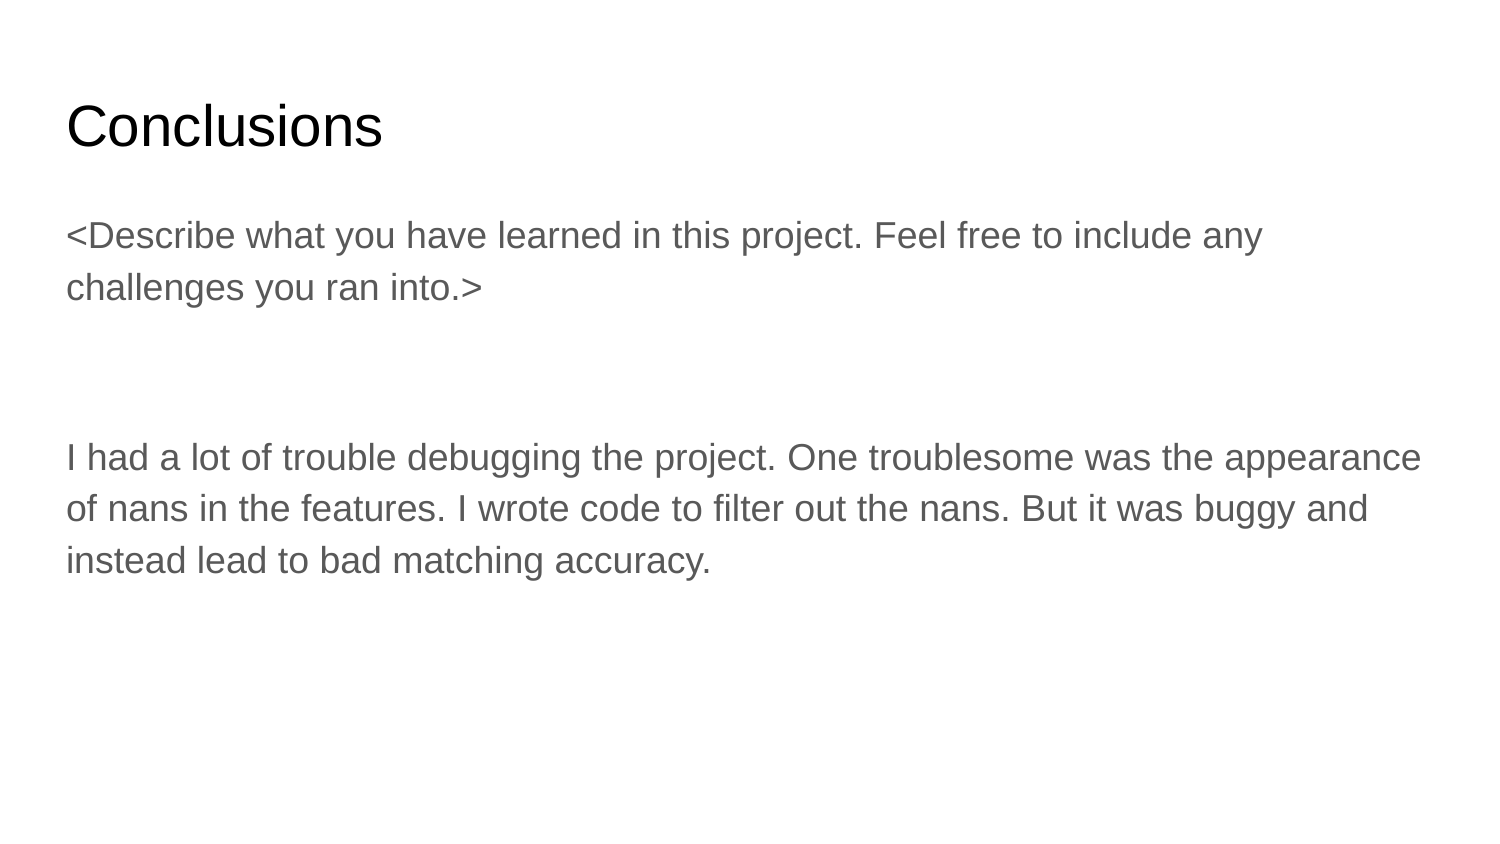

# Conclusions
<Describe what you have learned in this project. Feel free to include any challenges you ran into.>

I had a lot of trouble debugging the project. One troublesome was the appearance of nans in the features. I wrote code to filter out the nans. But it was buggy and instead lead to bad matching accuracy.